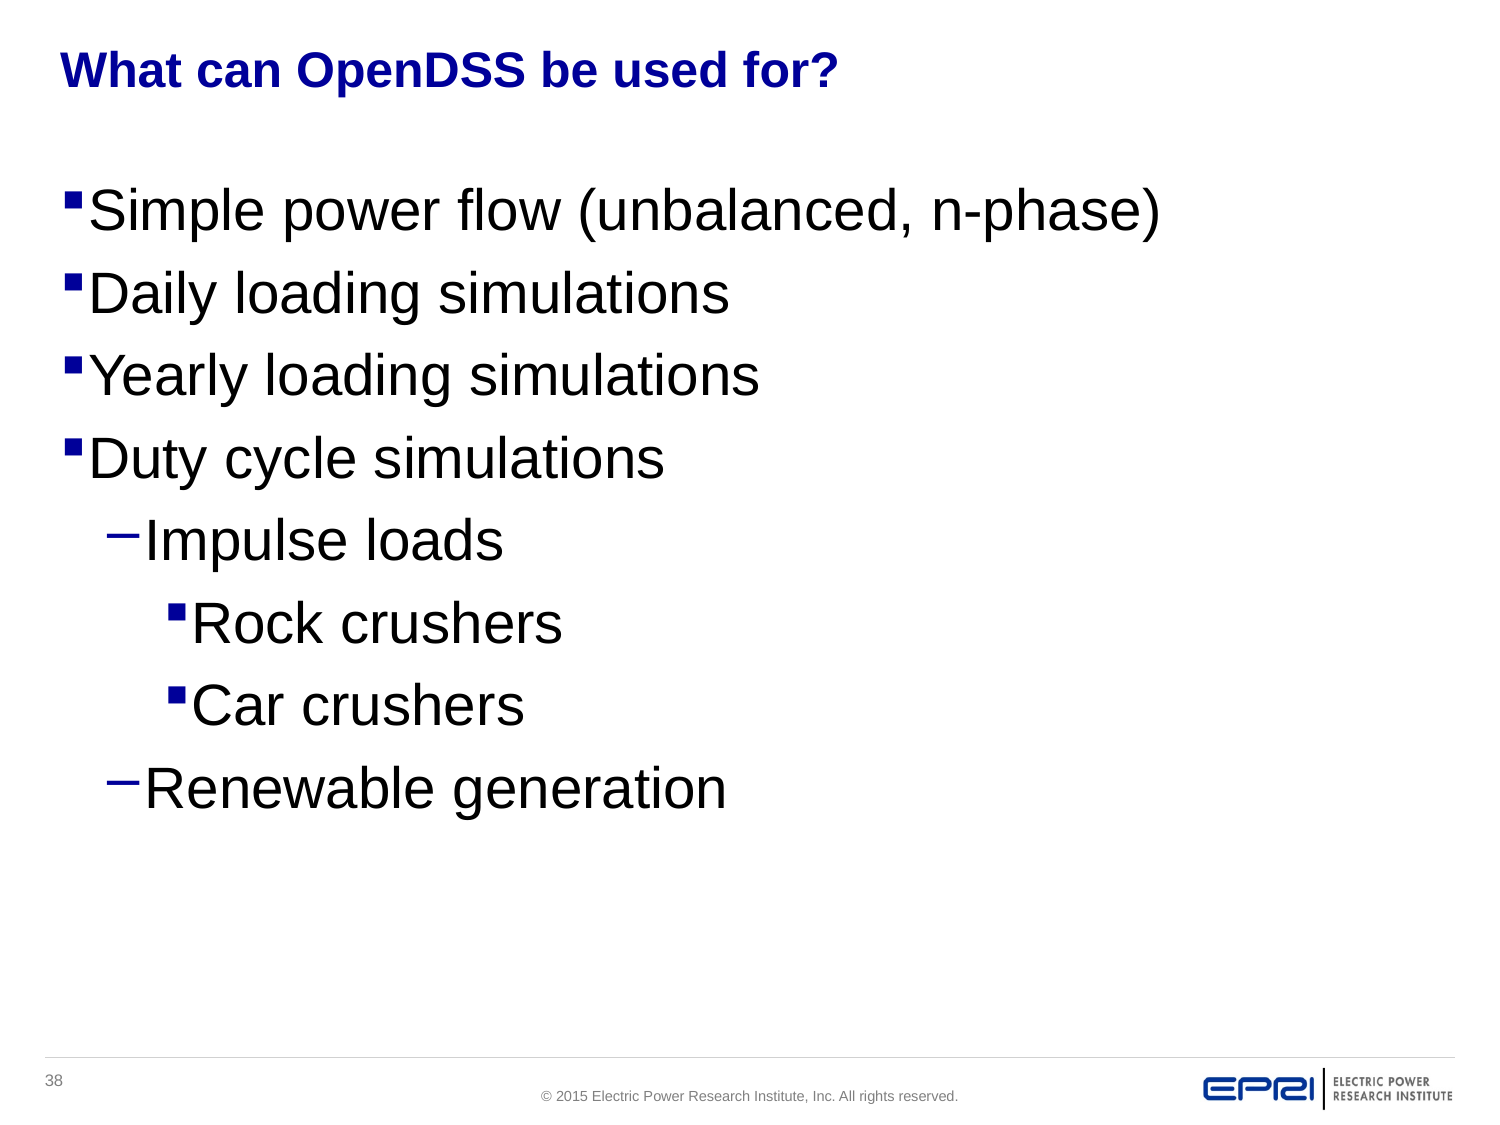

# What can OpenDSS be used for?
Simple power flow (unbalanced, n-phase)
Daily loading simulations
Yearly loading simulations
Duty cycle simulations
Impulse loads
Rock crushers
Car crushers
Renewable generation